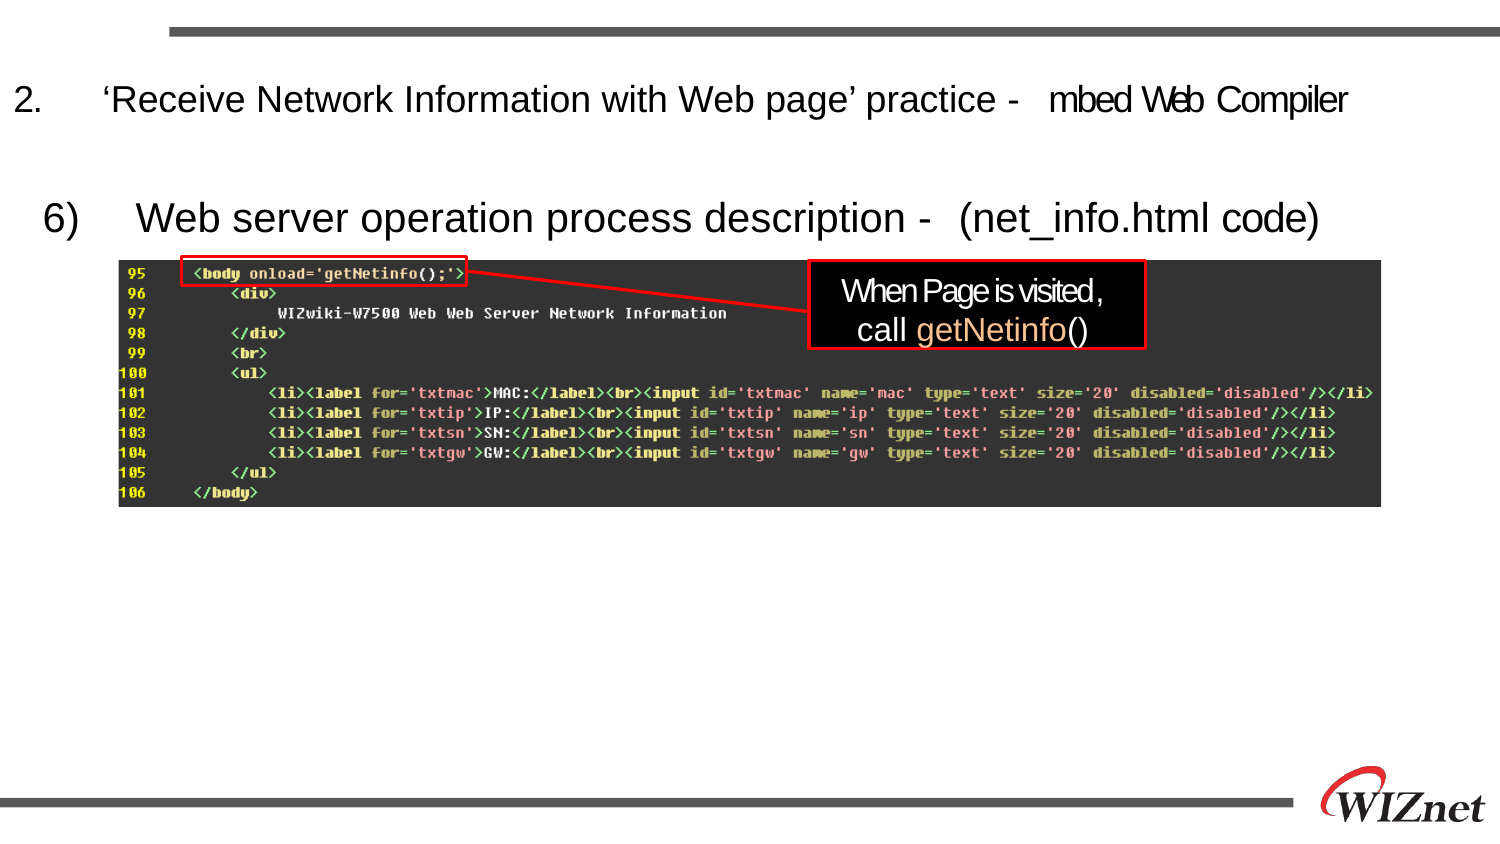

# 2.	 ‘Receive Network Information with Web page’ practice - mbed Web Compiler
6)	 Web server operation process description - (net_info.html code)

When Page is visited,
call getNetinfo()